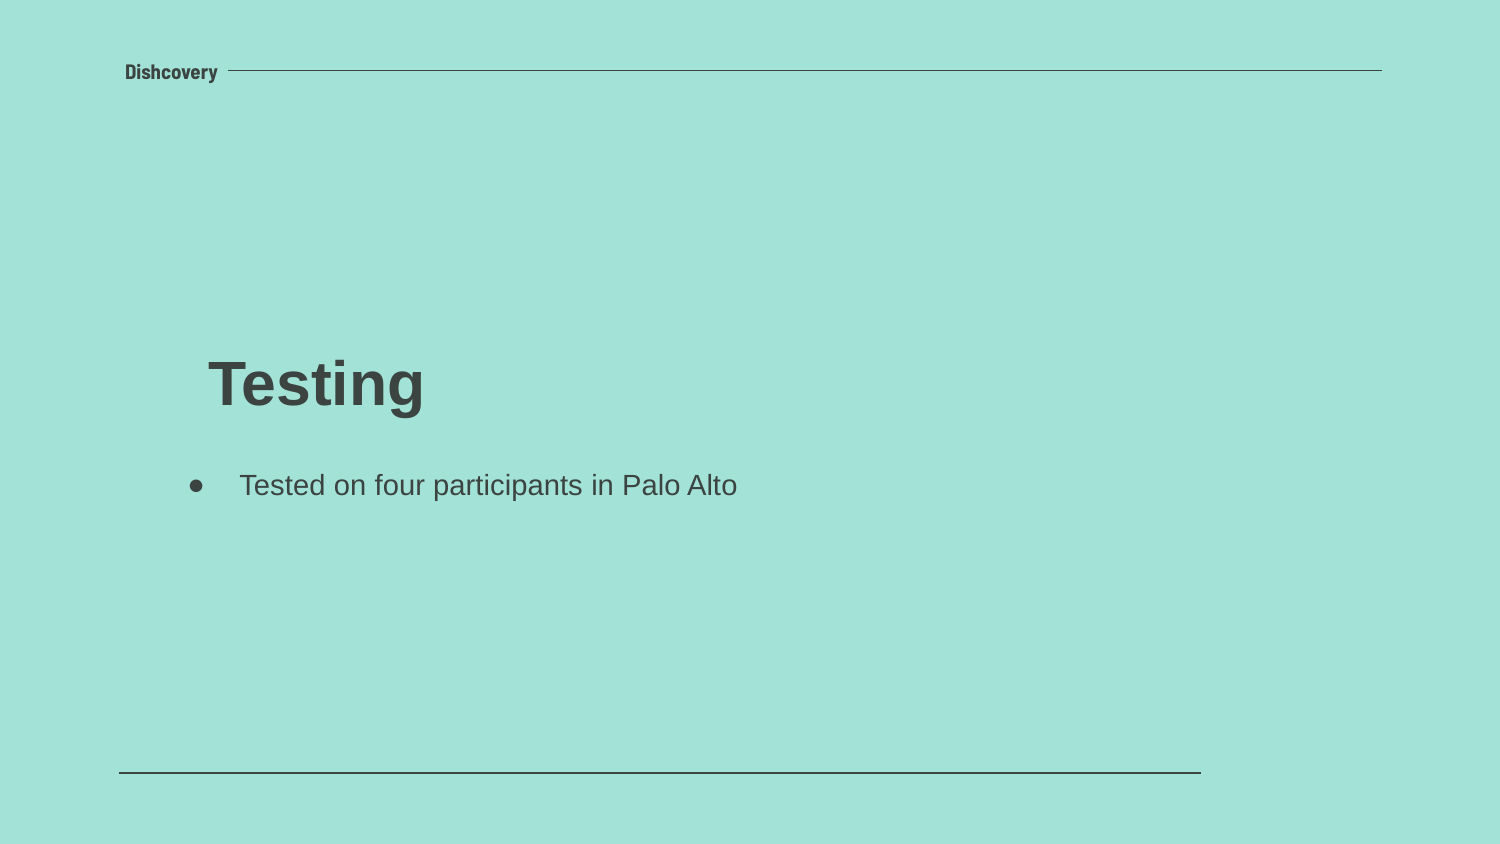

Dishcovery
Testing

Tested on four participants in Palo Alto